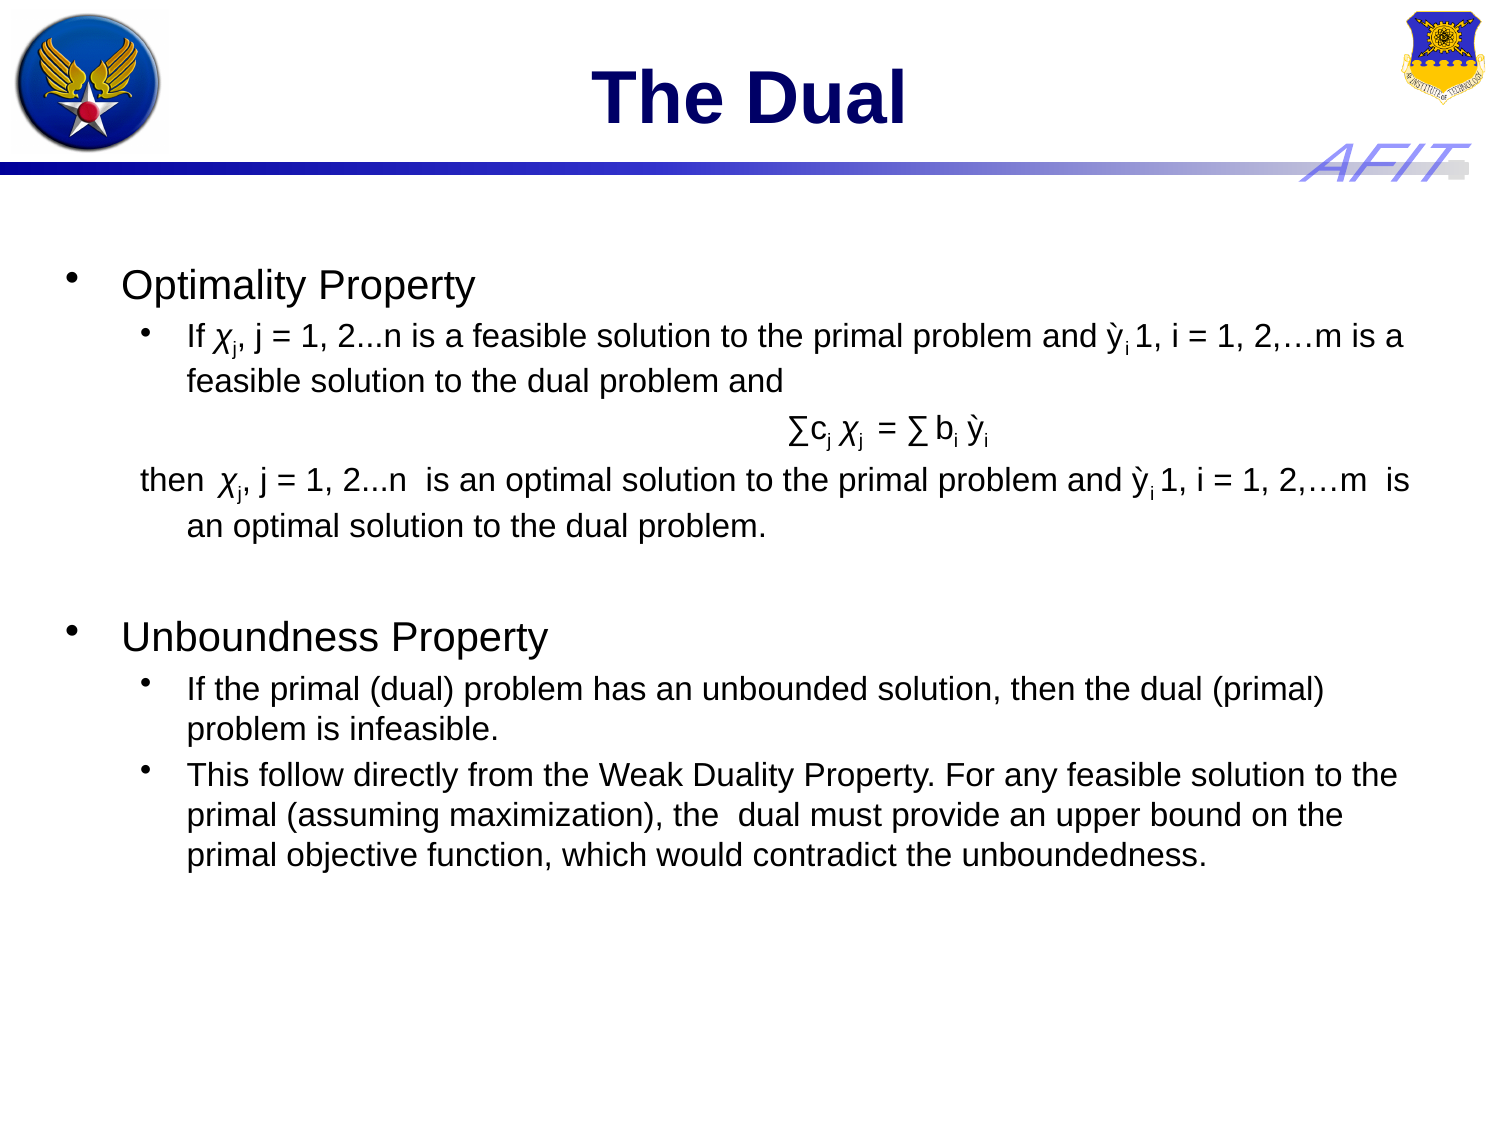

# The Dual
Optimality Property
If χj, j = 1, 2...n is a feasible solution to the primal problem and ỳi 1, i = 1, 2,…m is a feasible solution to the dual problem and
					∑cj χj  = ∑ bi ỳi
then  χj, j = 1, 2...n  is an optimal solution to the primal problem and ỳi 1, i = 1, 2,…m  is an optimal solution to the dual problem.

Unboundness Property
If the primal (dual) problem has an unbounded solution, then the dual (primal) problem is infeasible.
This follow directly from the Weak Duality Property. For any feasible solution to the primal (assuming maximization), the  dual must provide an upper bound on the primal objective function, which would contradict the unboundedness.